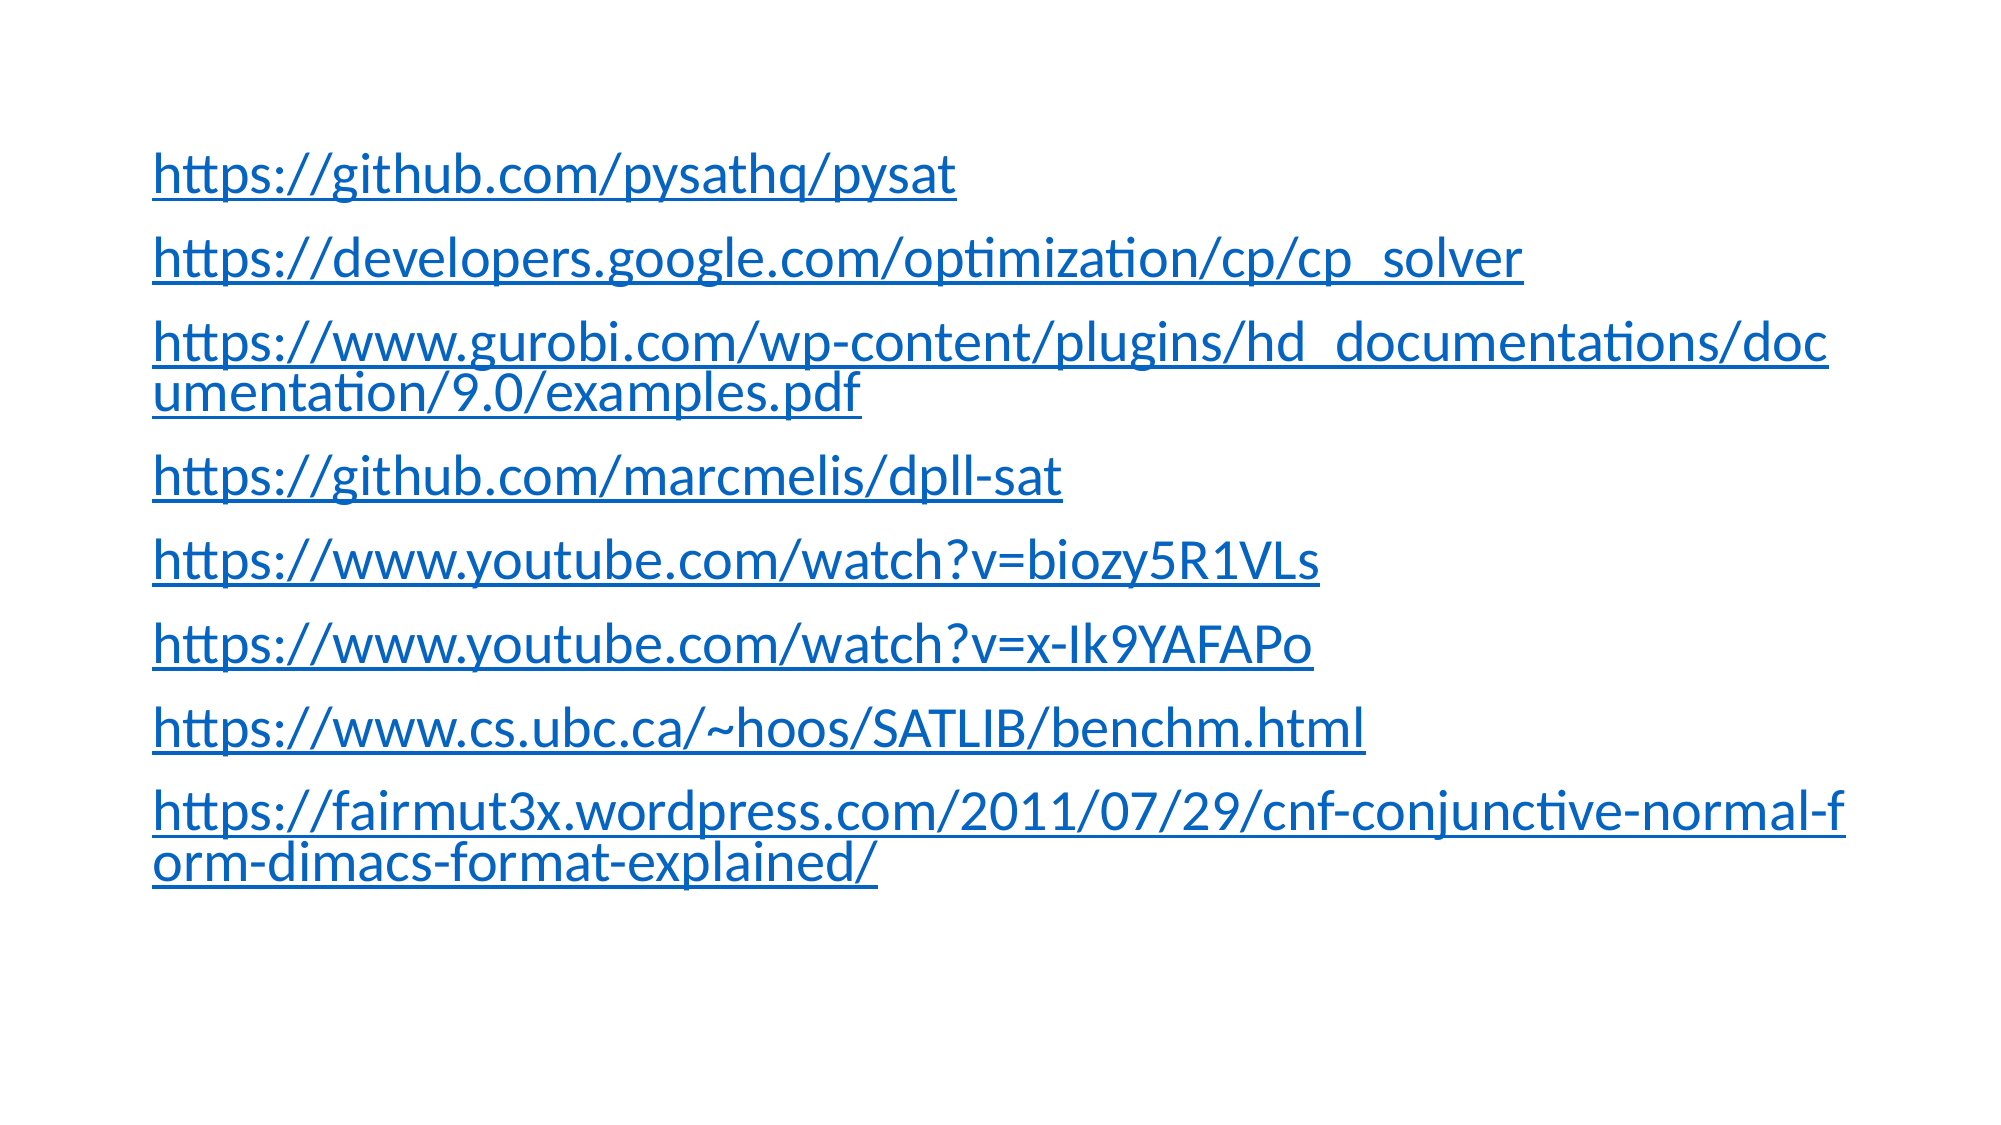

https://github.com/pysathq/pysat
https://developers.google.com/optimization/cp/cp_solver
https://www.gurobi.com/wp-content/plugins/hd_documentations/documentation/9.0/examples.pdf
https://github.com/marcmelis/dpll-sat
https://www.youtube.com/watch?v=biozy5R1VLs
https://www.youtube.com/watch?v=x-Ik9YAFAPo
https://www.cs.ubc.ca/~hoos/SATLIB/benchm.html
https://fairmut3x.wordpress.com/2011/07/29/cnf-conjunctive-normal-form-dimacs-format-explained/